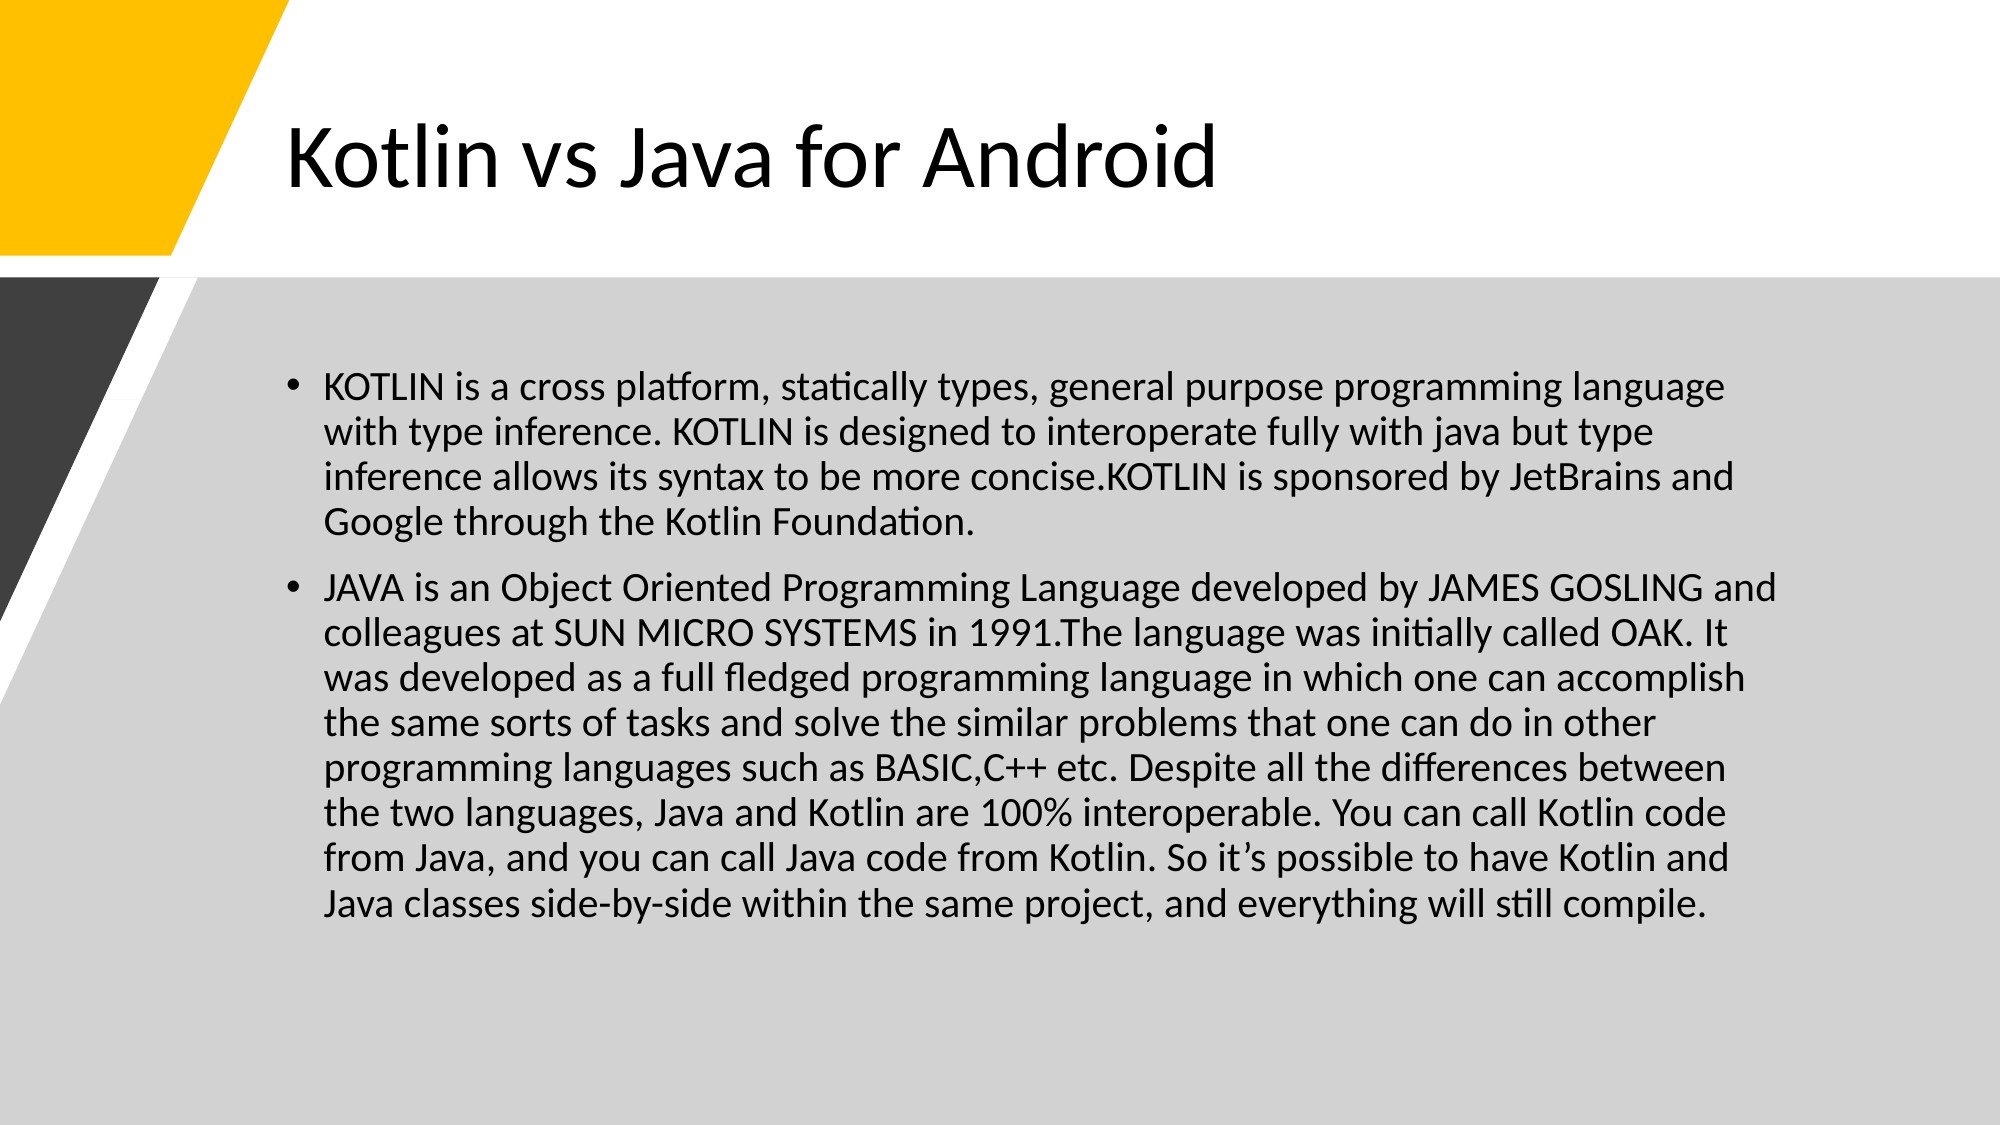

# Kotlin vs Java for Android

KOTLIN is a cross platform, statically types, general purpose programming language with type inference. KOTLIN is designed to interoperate fully with java but type inference allows its syntax to be more concise.KOTLIN is sponsored by JetBrains and Google through the Kotlin Foundation.
JAVA is an Object Oriented Programming Language developed by JAMES GOSLING and colleagues at SUN MICRO SYSTEMS in 1991.The language was initially called OAK. It was developed as a full fledged programming language in which one can accomplish the same sorts of tasks and solve the similar problems that one can do in other programming languages such as BASIC,C++ etc. Despite all the differences between the two languages, Java and Kotlin are 100% interoperable. You can call Kotlin code from Java, and you can call Java code from Kotlin. So it’s possible to have Kotlin and Java classes side-by-side within the same project, and everything will still compile.